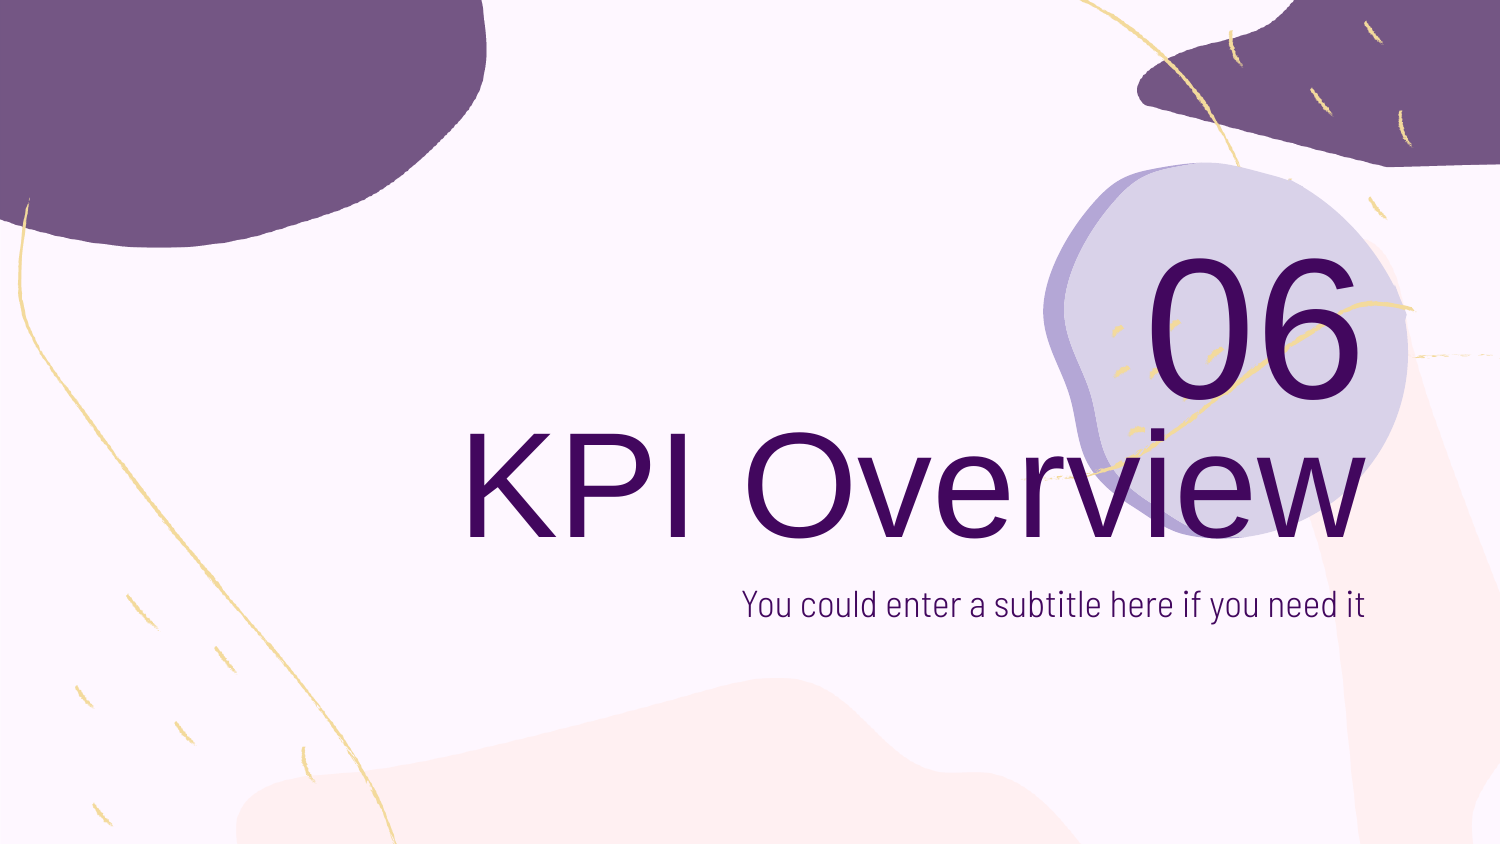

# 06
KPI Overview
You could enter a subtitle here if you need it